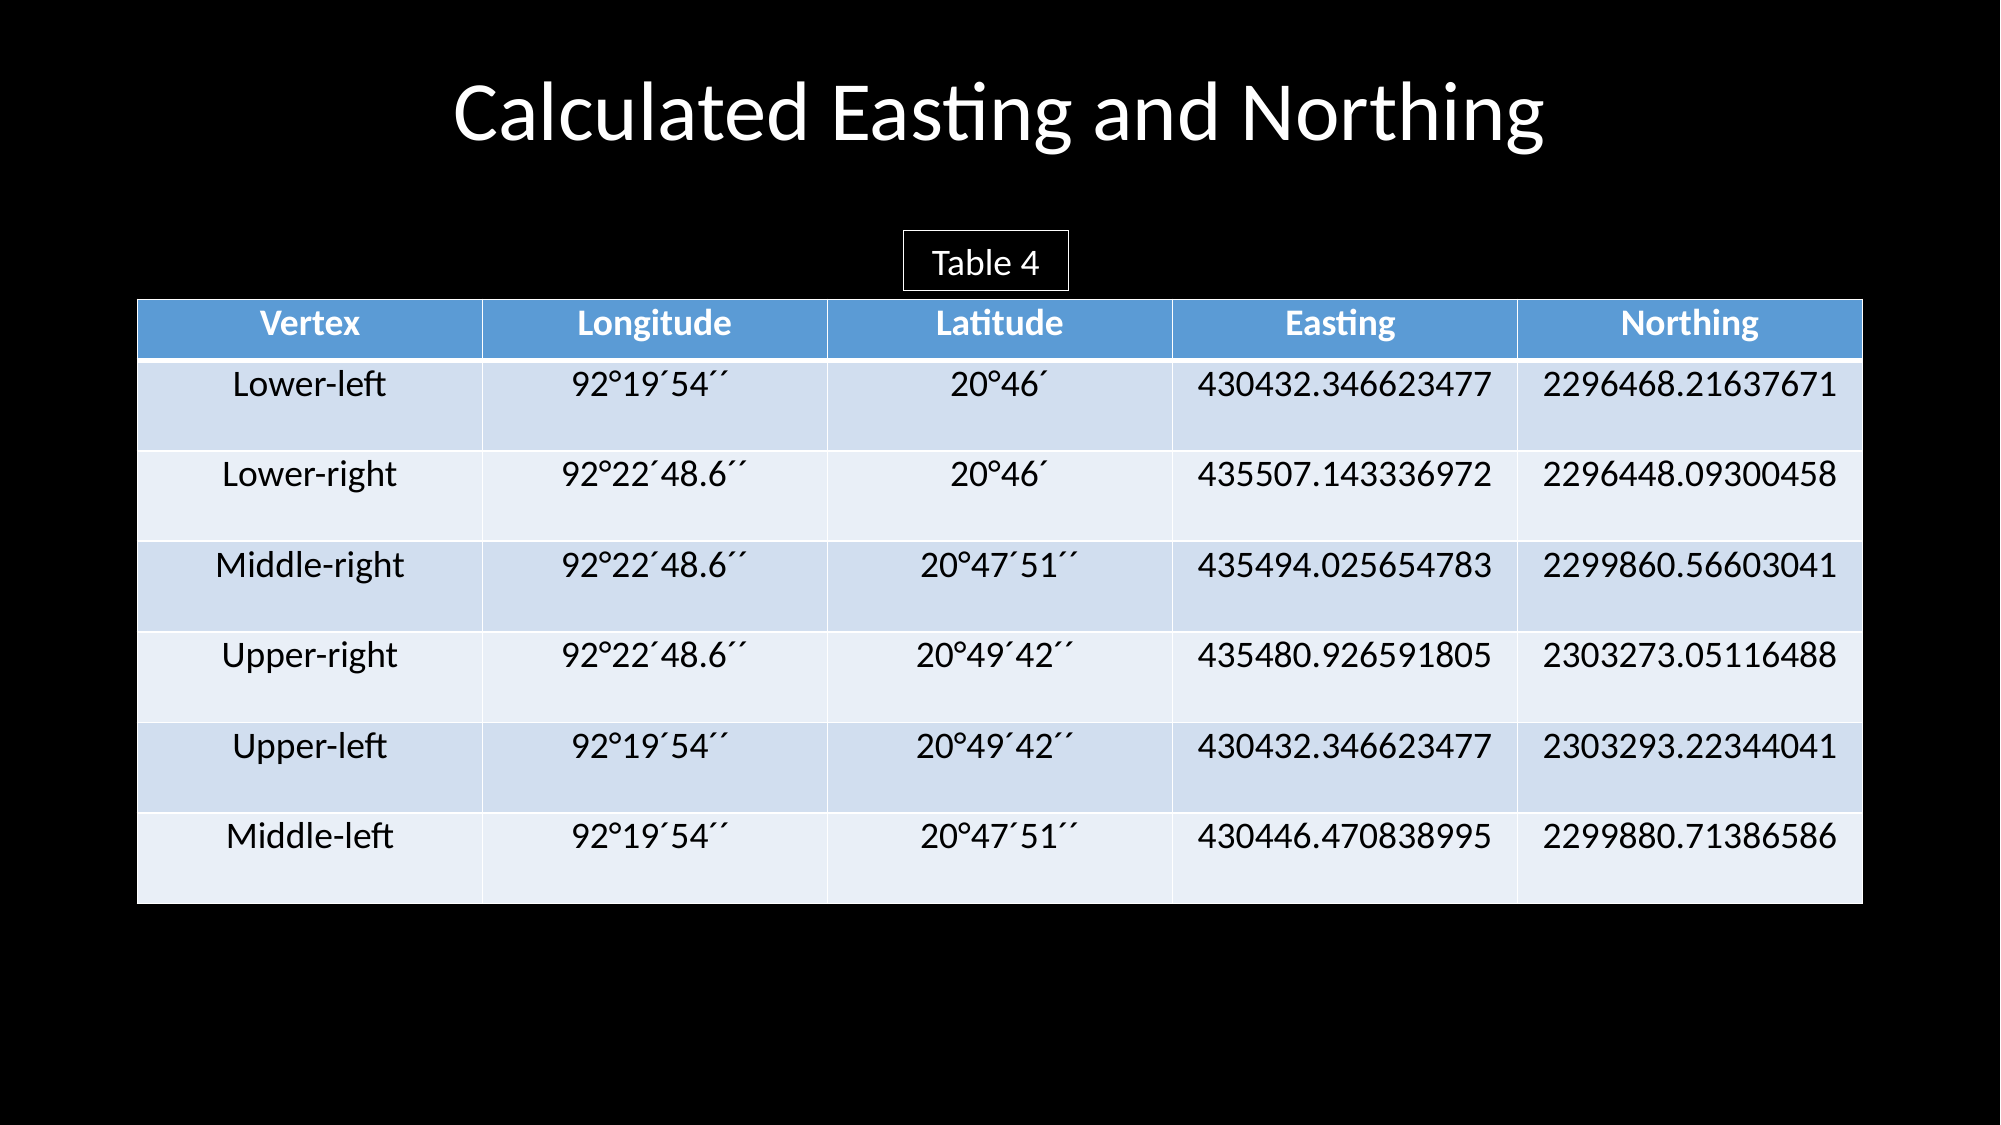

# Calculated Easting and Northing
Table 4
| Vertex | Longitude | Latitude | Easting | Northing |
| --- | --- | --- | --- | --- |
| Lower-left | 92°19´54´´ | 20°46´ | 430432.346623477 | 2296468.21637671 |
| Lower-right | 92°22´48.6´´ | 20°46´ | 435507.143336972 | 2296448.09300458 |
| Middle-right | 92°22´48.6´´ | 20°47´51´´ | 435494.025654783 | 2299860.56603041 |
| Upper-right | 92°22´48.6´´ | 20°49´42´´ | 435480.926591805 | 2303273.05116488 |
| Upper-left | 92°19´54´´ | 20°49´42´´ | 430432.346623477 | 2303293.22344041 |
| Middle-left | 92°19´54´´ | 20°47´51´´ | 430446.470838995 | 2299880.71386586 |